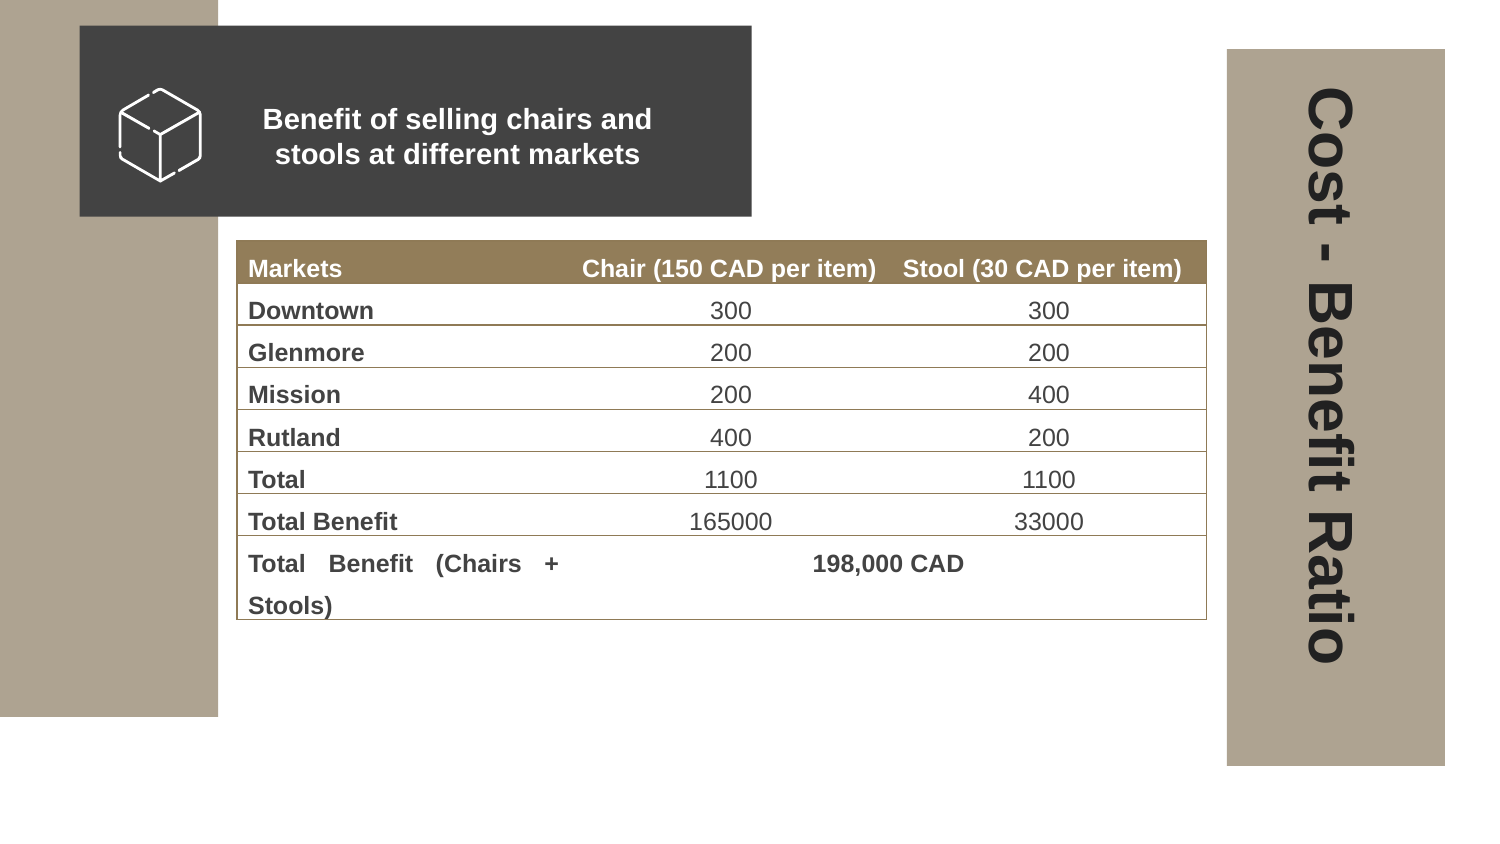

Benefit of selling chairs and stools at different markets

| Markets | Chair (150 CAD per item) | Stool (30 CAD per item) |
| --- | --- | --- |
| Downtown | 300 | 300 |
| Glenmore | 200 | 200 |
| Mission | 200 | 400 |
| Rutland | 400 | 200 |
| Total | 1100 | 1100 |
| Total Benefit | 165000 | 33000 |
| Total Benefit (Chairs + Stools) | 198,000 CAD |  |
# Cost - Benefit Ratio